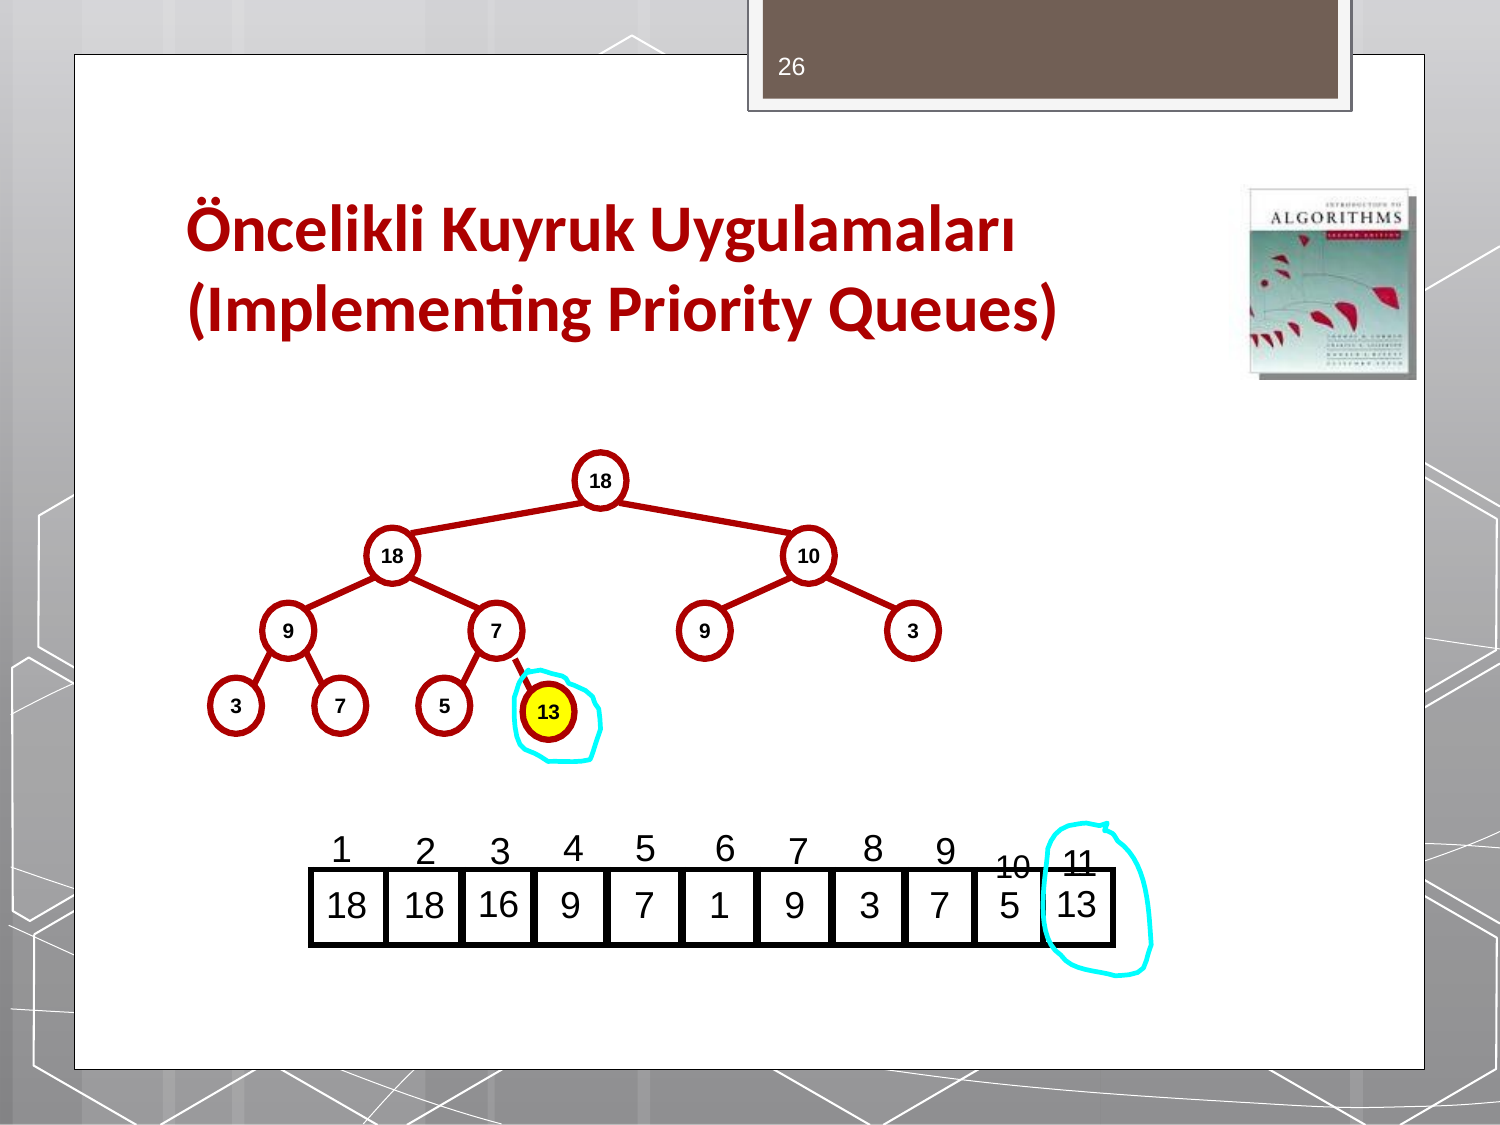

26
# Öncelikli Kuyruk Uygulamaları  (Implementing Priority Queues)

18

18
10

9
7
9
3

3
7
5
13
10	11
4	5	6
8
1

2	3
7
9
| 18 | 18 | 16 | 9 | 7 | 1 | 9 | 3 | 7 | 5 | 13 |
| --- | --- | --- | --- | --- | --- | --- | --- | --- | --- | --- |